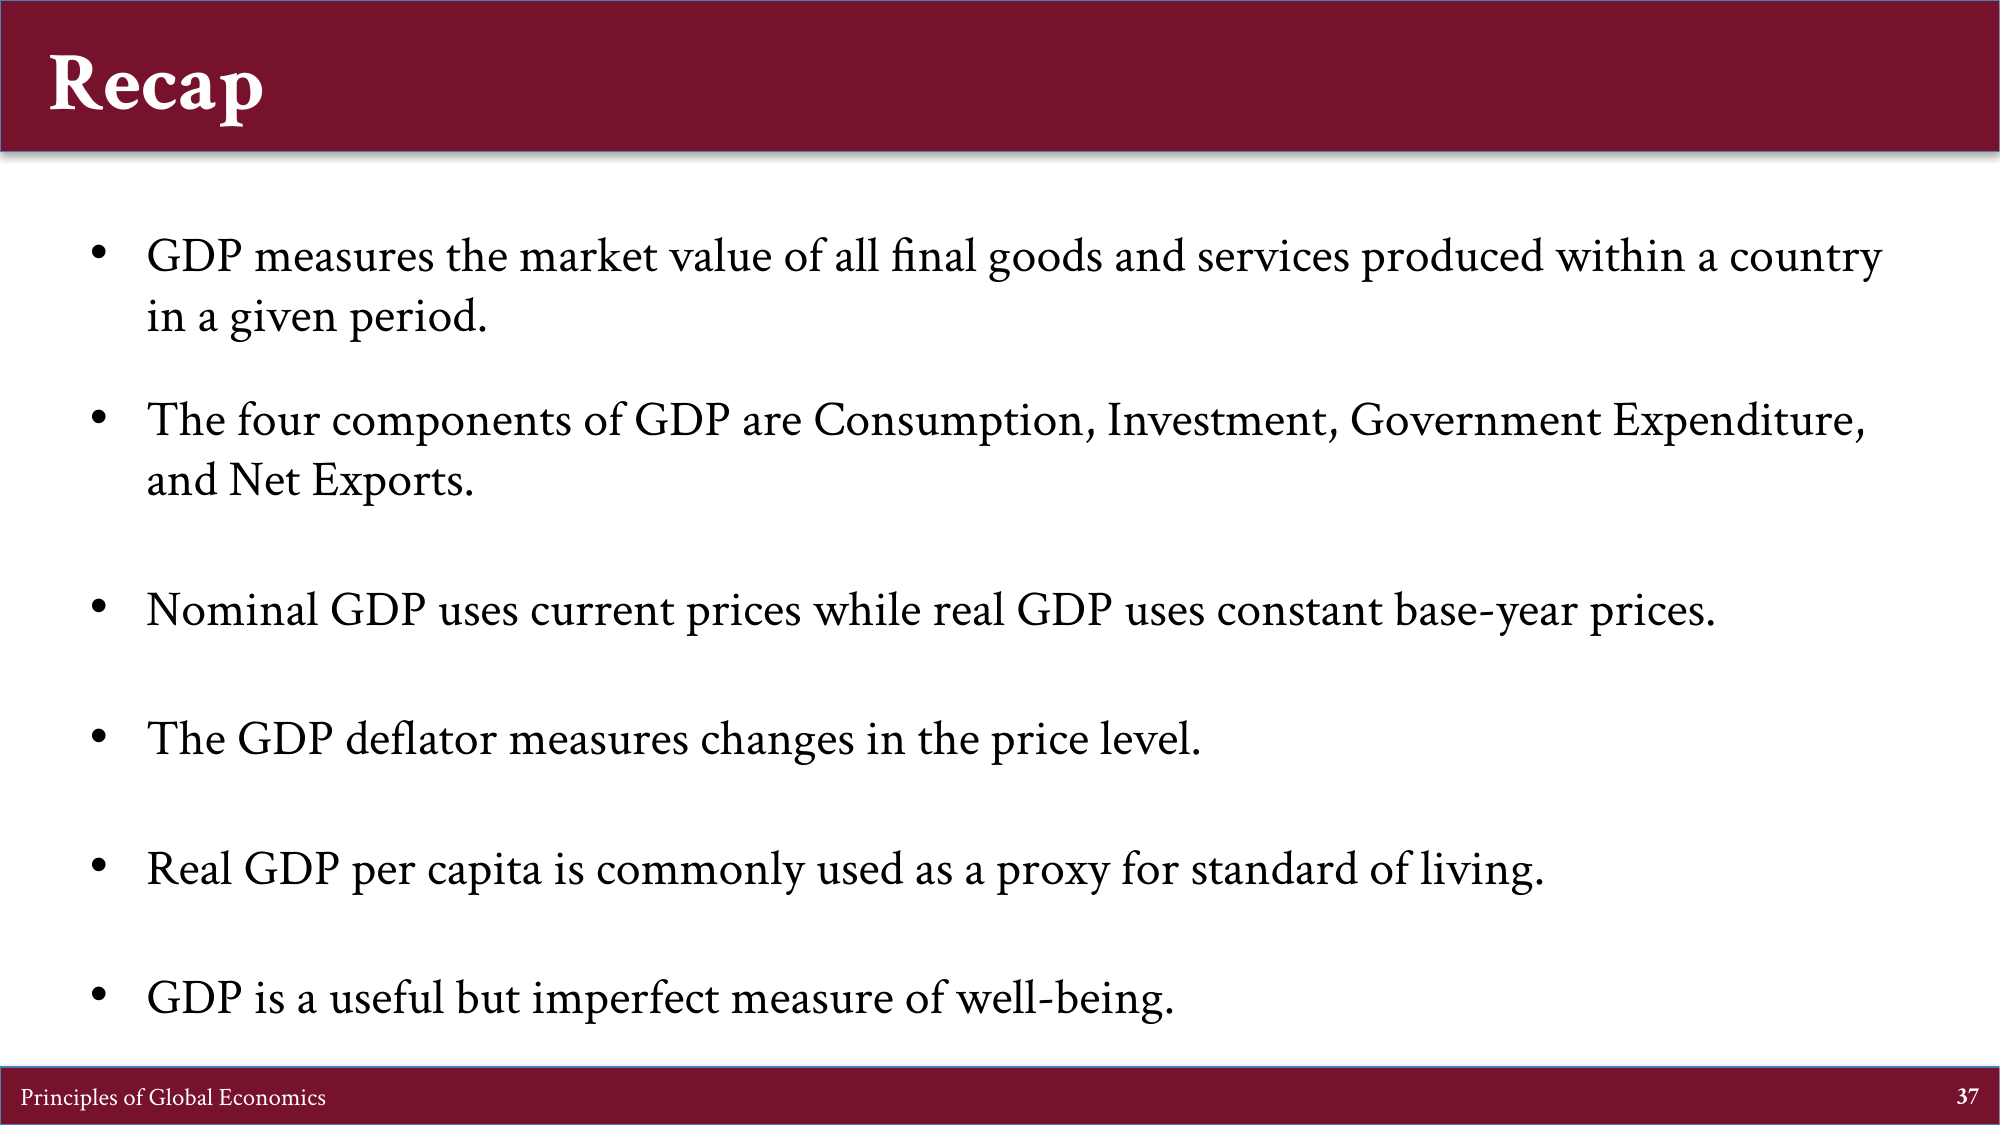

# Recap
GDP measures the market value of all final goods and services produced within a country in a given period.

The four components of GDP are Consumption, Investment, Government Expenditure, and Net Exports.

Nominal GDP uses current prices while real GDP uses constant base-year prices.

The GDP deflator measures changes in the price level.

Real GDP per capita is commonly used as a proxy for standard of living.

GDP is a useful but imperfect measure of well-being.

 Principles of Global Economics
37